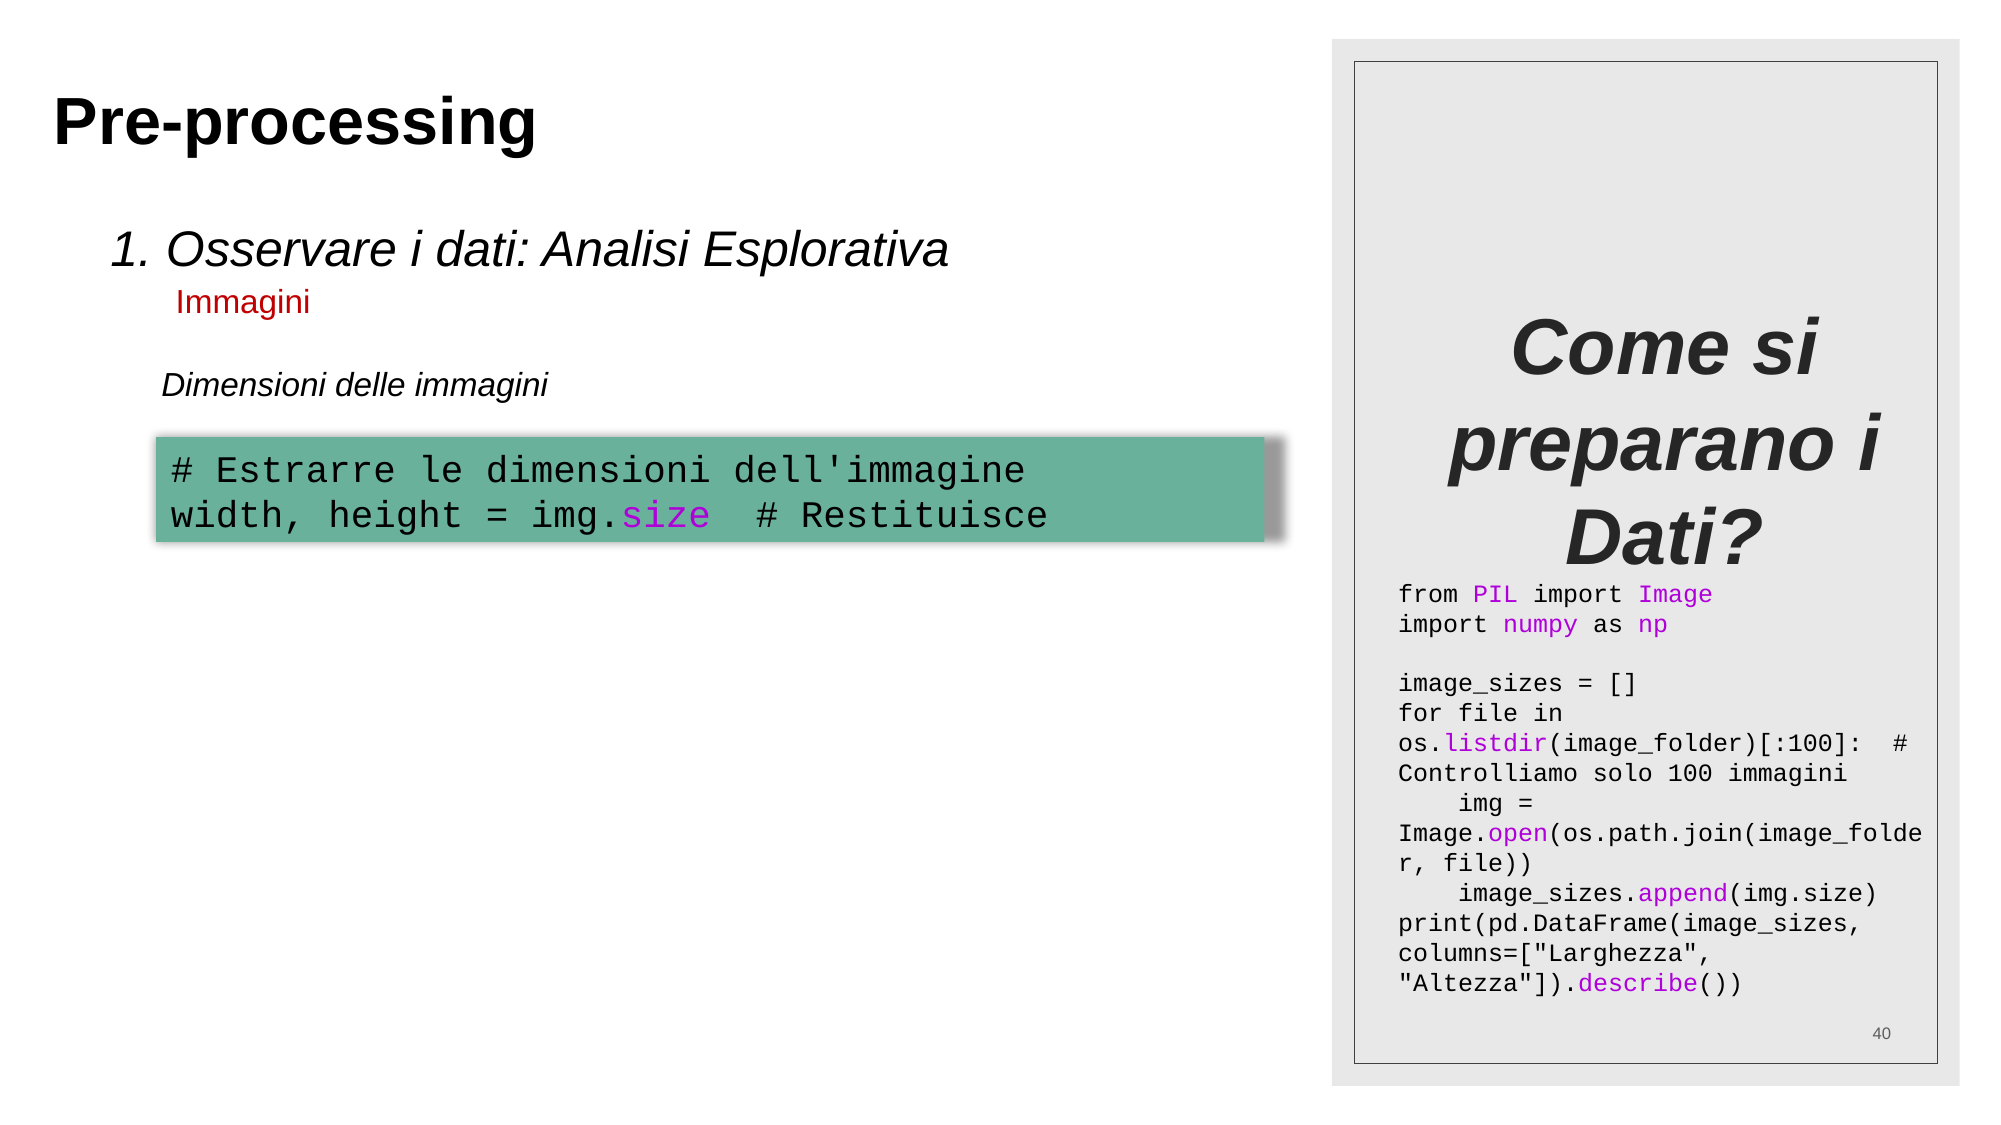

# Come si preparano i Dati?
Pre-processing
1. Osservare i dati: Analisi Esplorativa
Immagini
 Dimensioni delle immagini
# Estrarre le dimensioni dell'immagine
width, height = img.size  # Restituisce
from PIL import Image
import numpy as np

image_sizes = []
for file in os.listdir(image_folder)[:100]:  # Controlliamo solo 100 immagini
    img = Image.open(os.path.join(image_folder, file))
    image_sizes.append(img.size)
print(pd.DataFrame(image_sizes, columns=["Larghezza", "Altezza"]).describe())
40